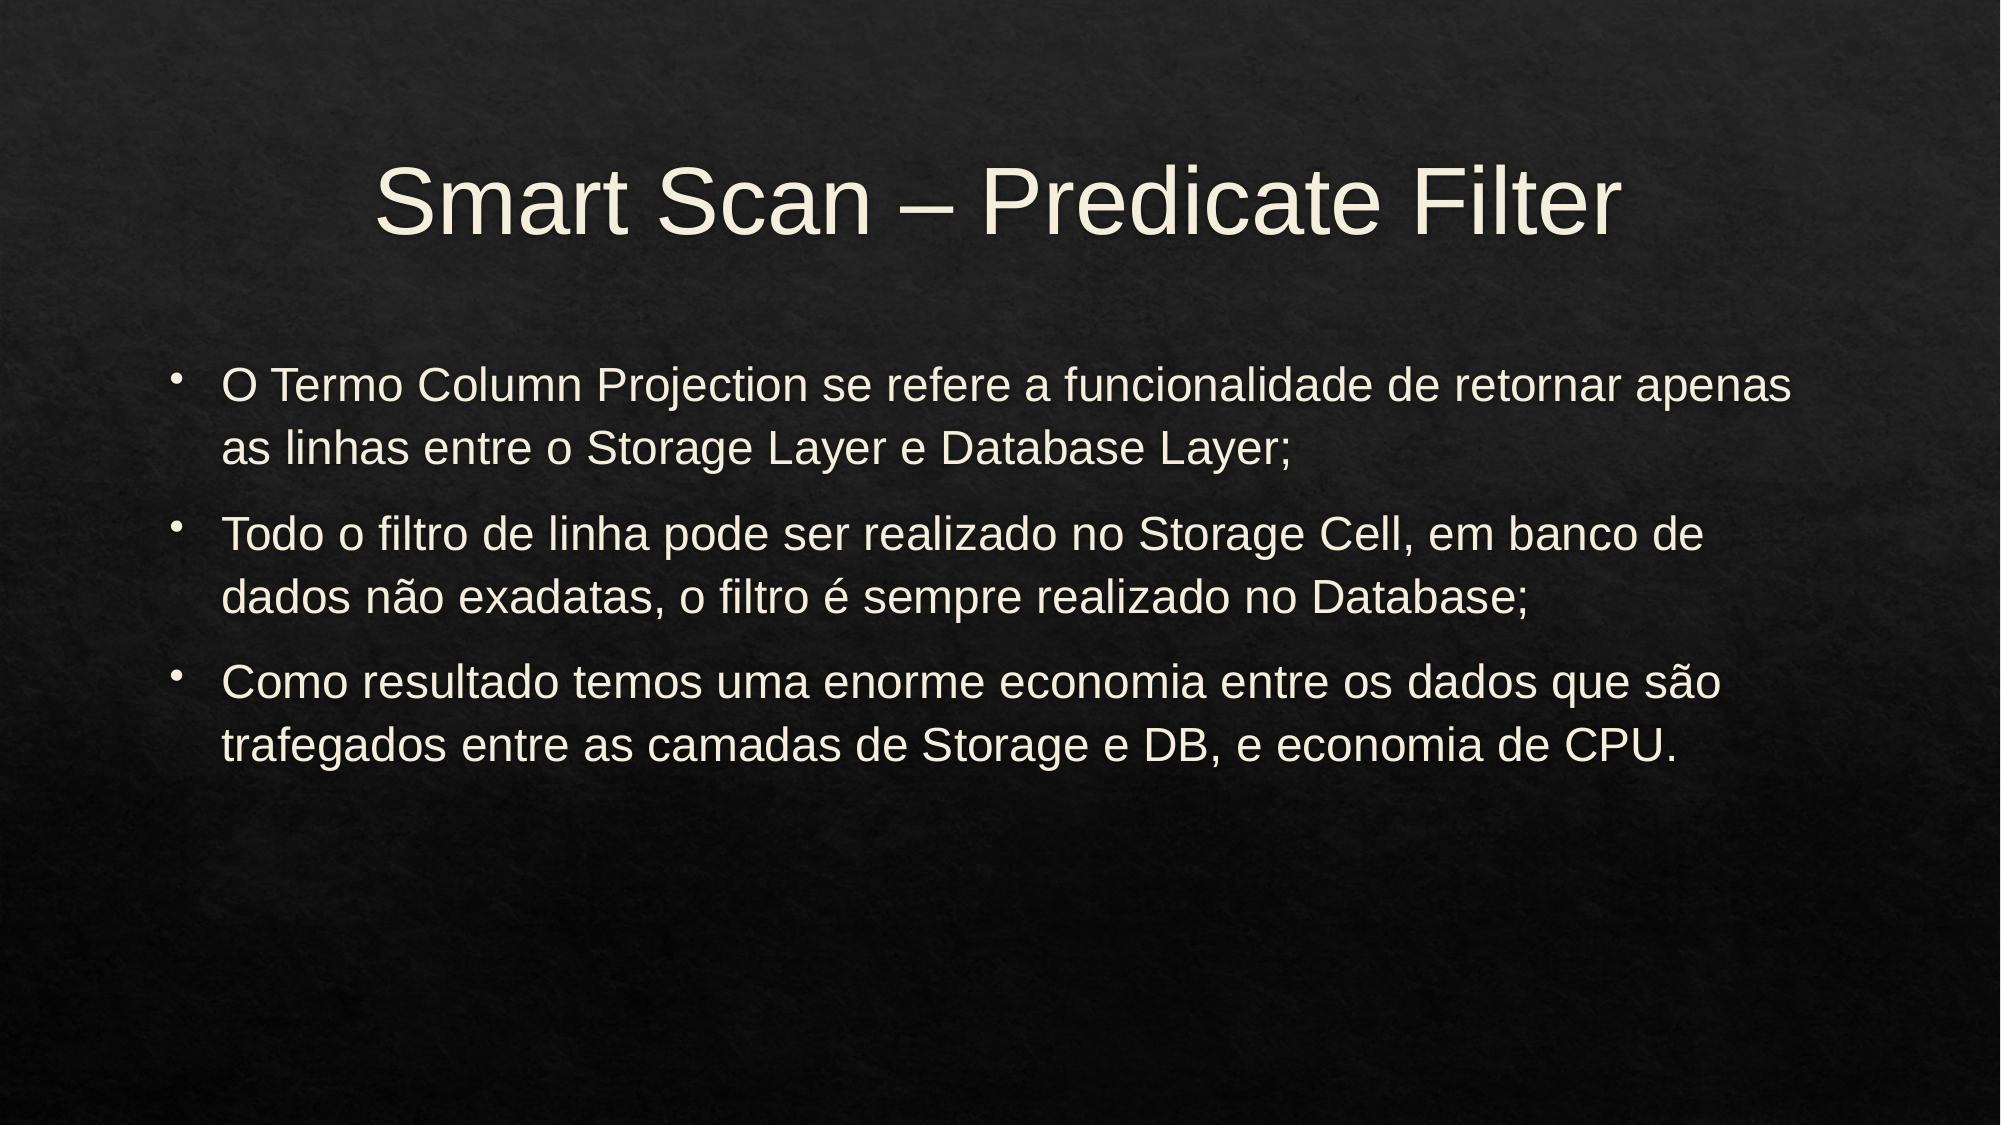

# Smart Scan – Predicate Filter
O Termo Column Projection se refere a funcionalidade de retornar apenas as linhas entre o Storage Layer e Database Layer;
Todo o filtro de linha pode ser realizado no Storage Cell, em banco de dados não exadatas, o filtro é sempre realizado no Database;
Como resultado temos uma enorme economia entre os dados que são trafegados entre as camadas de Storage e DB, e economia de CPU.